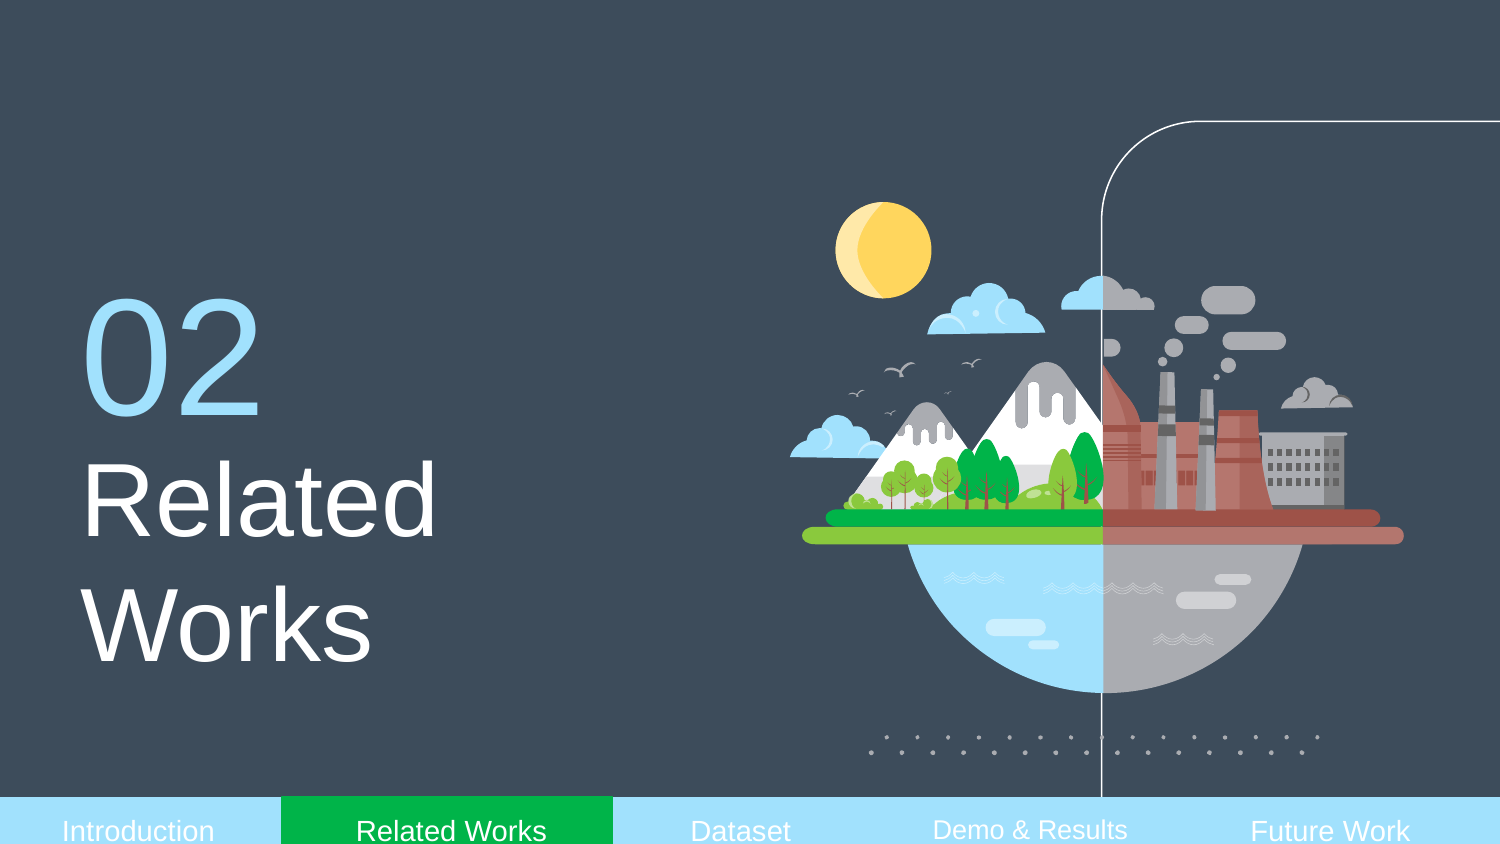

02
# Related Works

Dataset
Demo & Results
Future Work

Introduction
Related Works